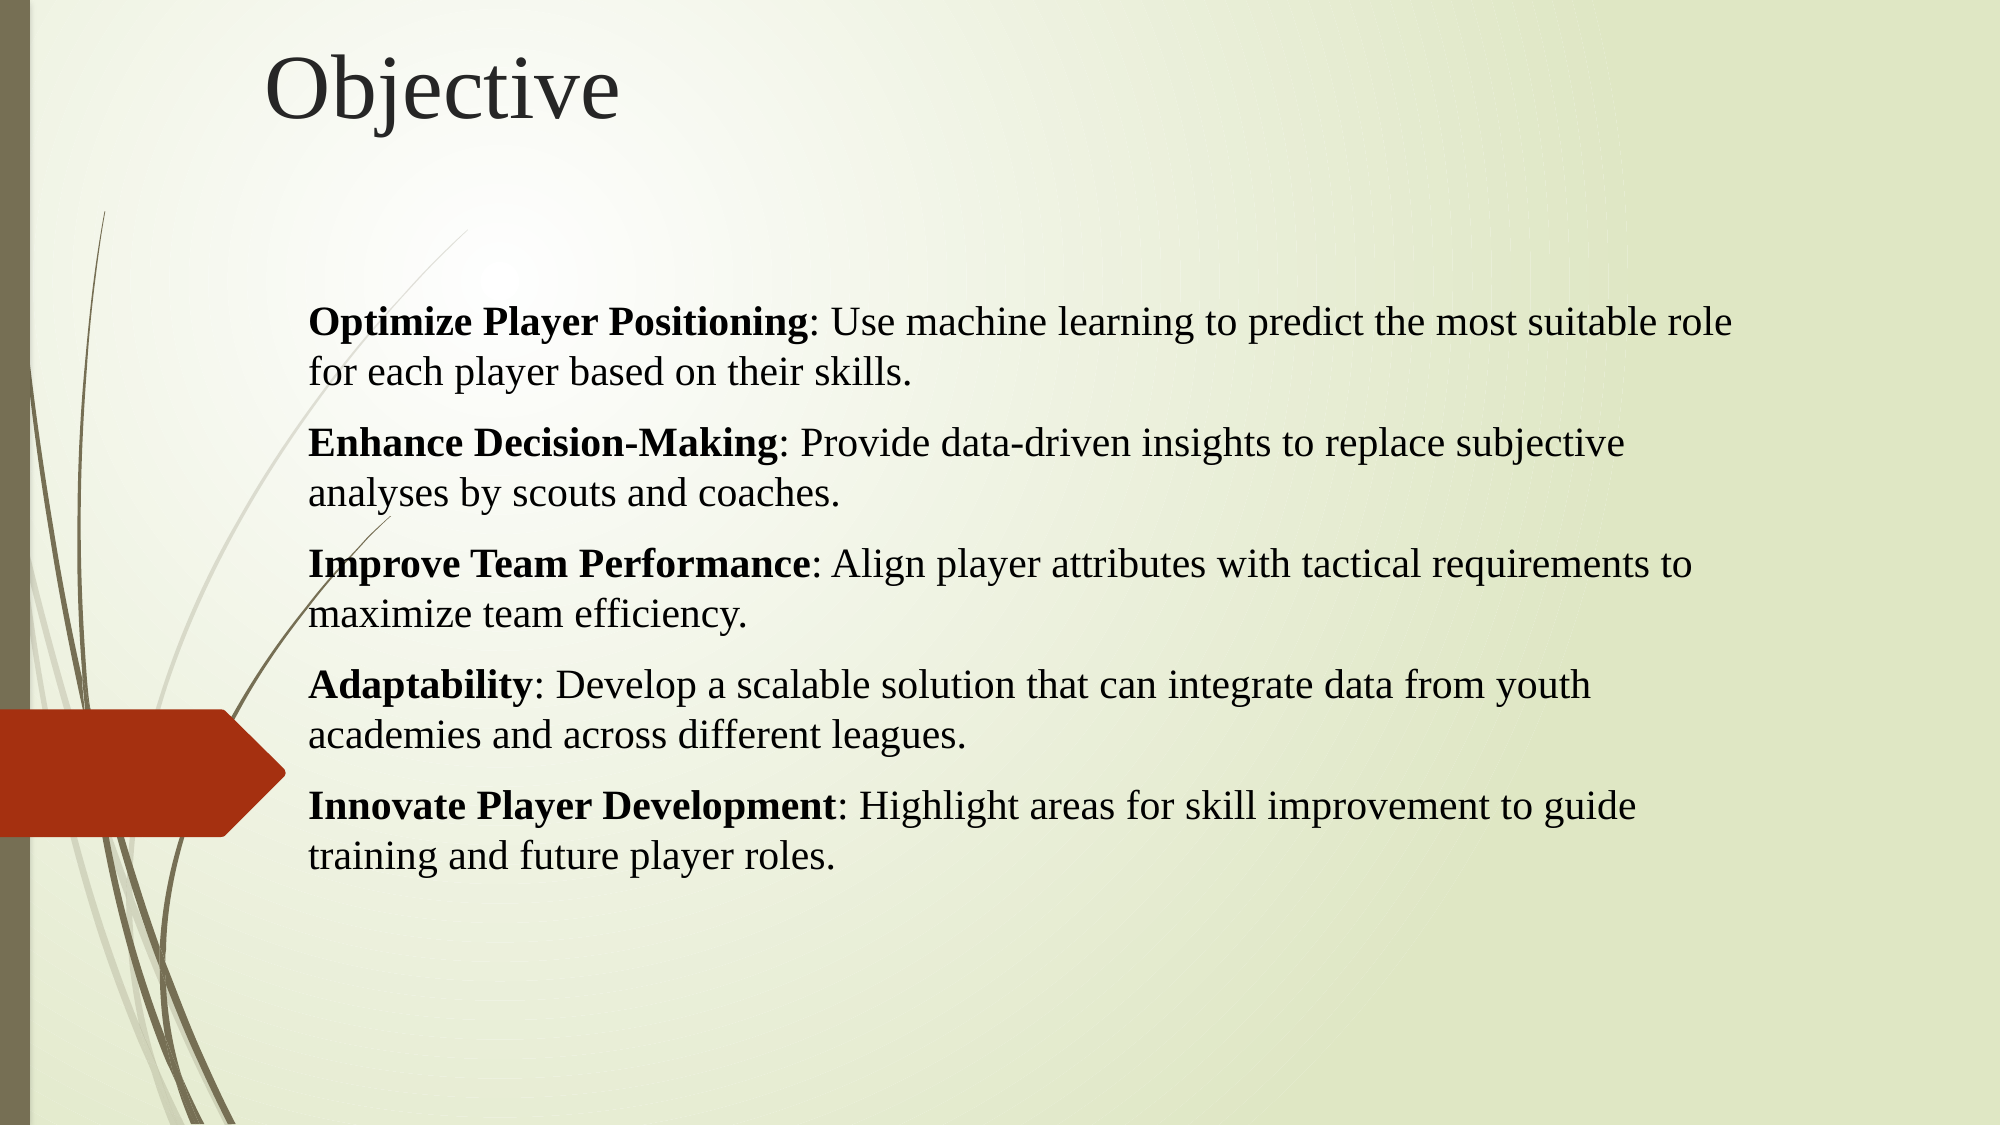

# Objective

Optimize Player Positioning: Use machine learning to predict the most suitable role for each player based on their skills.
Enhance Decision-Making: Provide data-driven insights to replace subjective analyses by scouts and coaches.
Improve Team Performance: Align player attributes with tactical requirements to maximize team efficiency.
Adaptability: Develop a scalable solution that can integrate data from youth academies and across different leagues.
Innovate Player Development: Highlight areas for skill improvement to guide training and future player roles.